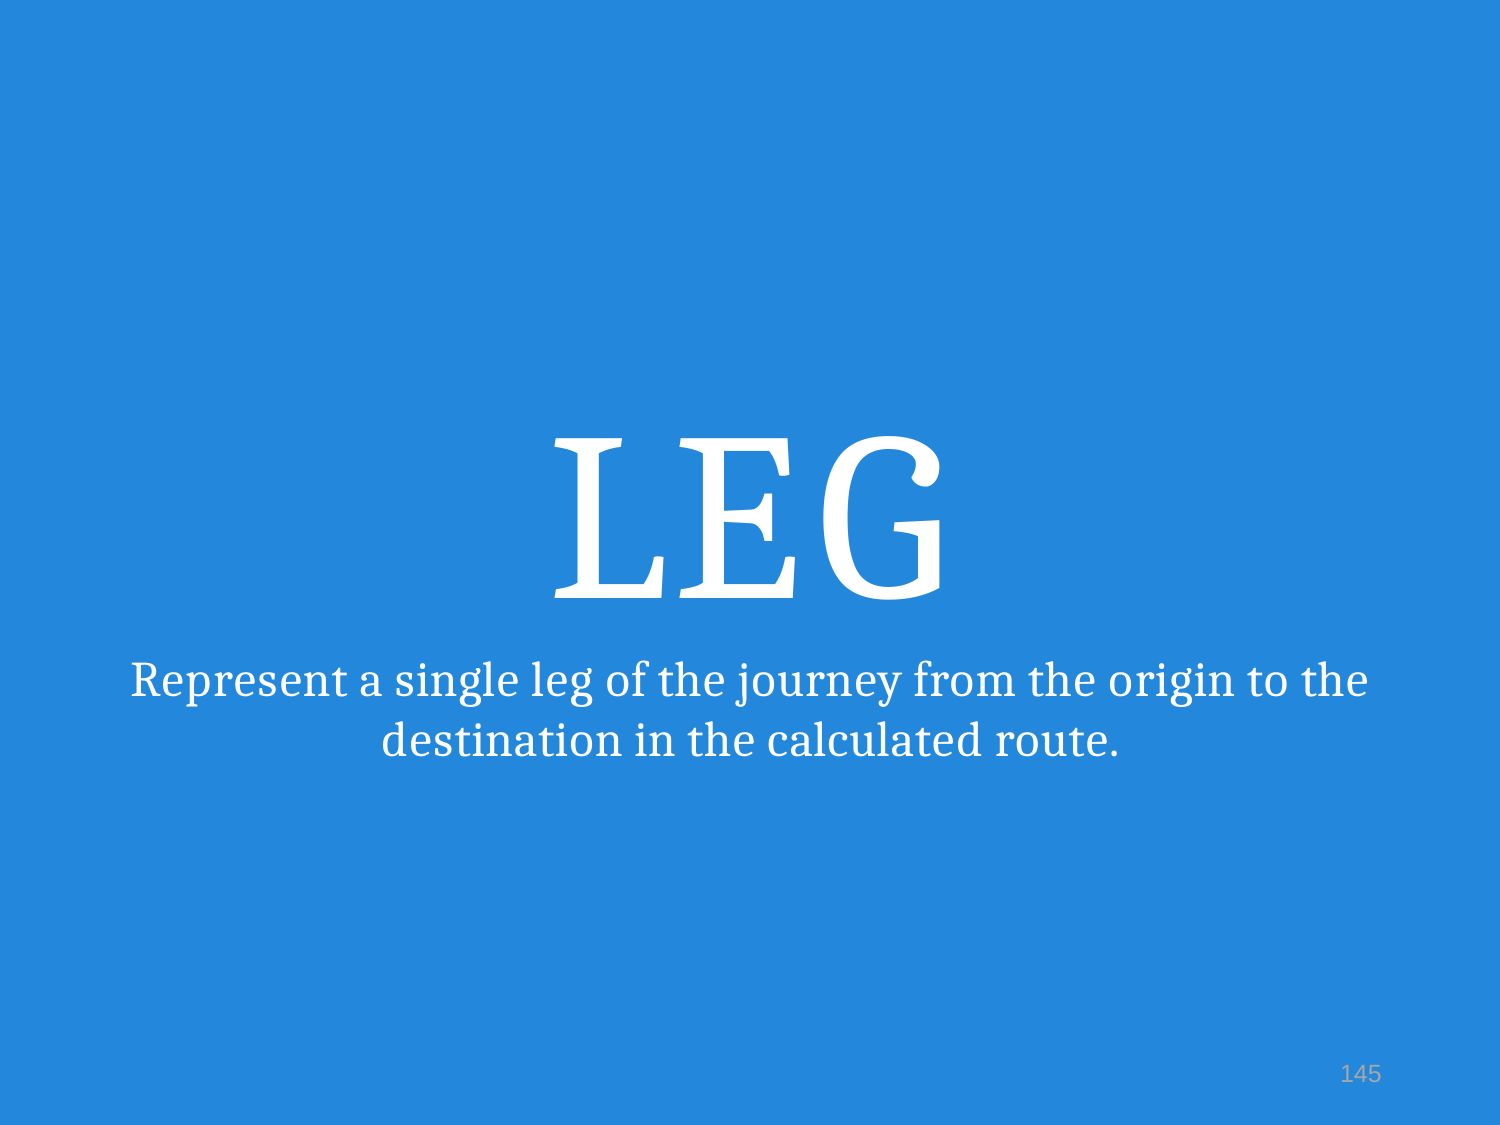

LEG
Represent a single leg of the journey from the origin to the destination in the calculated route.
145